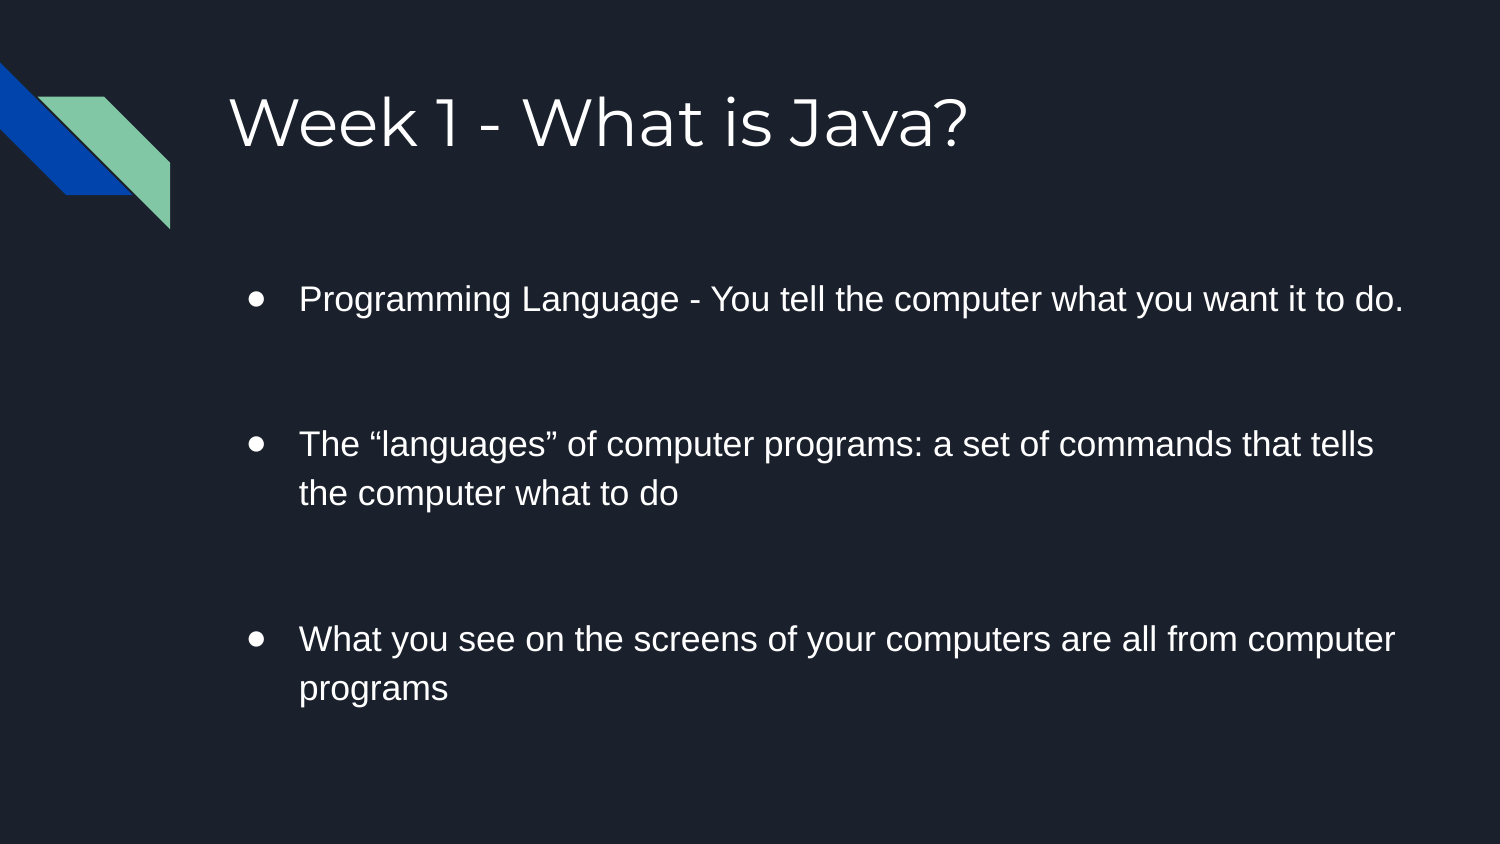

# Week 1 - What is Java?
Programming Language - You tell the computer what you want it to do.

The “languages” of computer programs: a set of commands that tells the computer what to do

What you see on the screens of your computers are all from computer programs